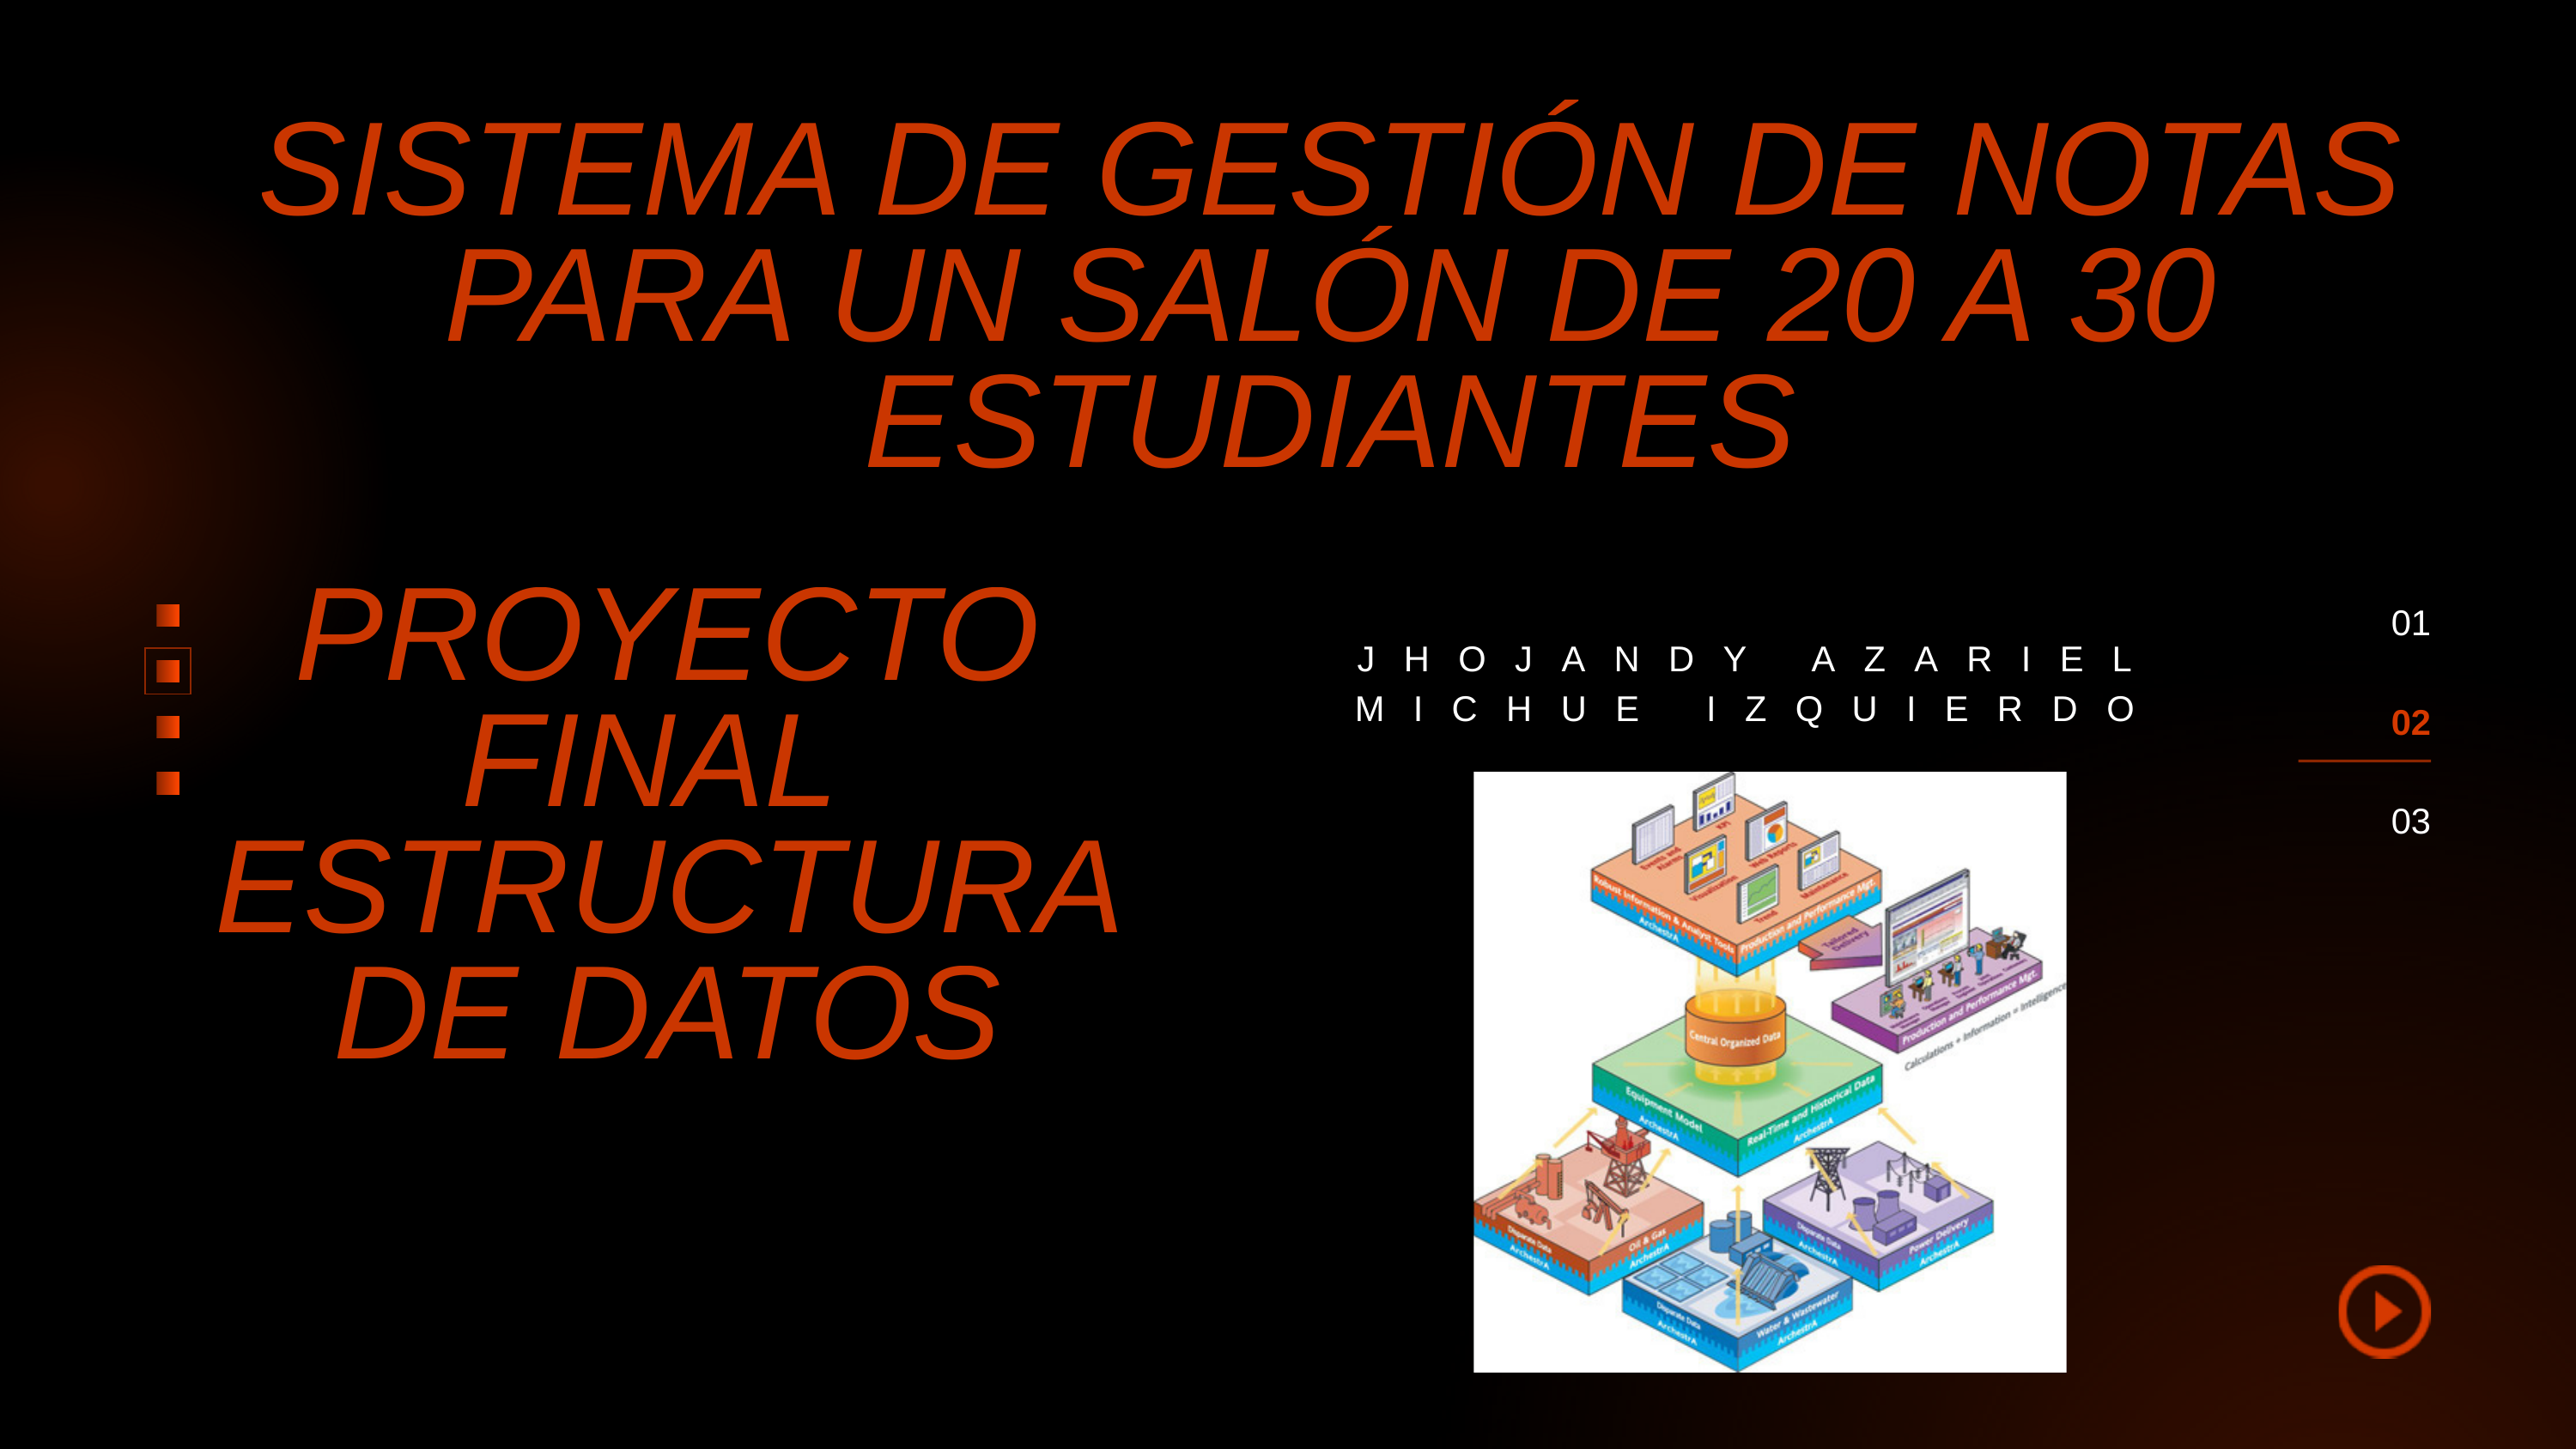

SISTEMA DE GESTIÓN DE NOTAS PARA UN SALÓN DE 20 A 30 ESTUDIANTES

PROYECTO FINAL  ESTRUCTURA DE DATOS

01
JHOJANDY AZARIEL
MICHUE IZQUIERDO

02

03